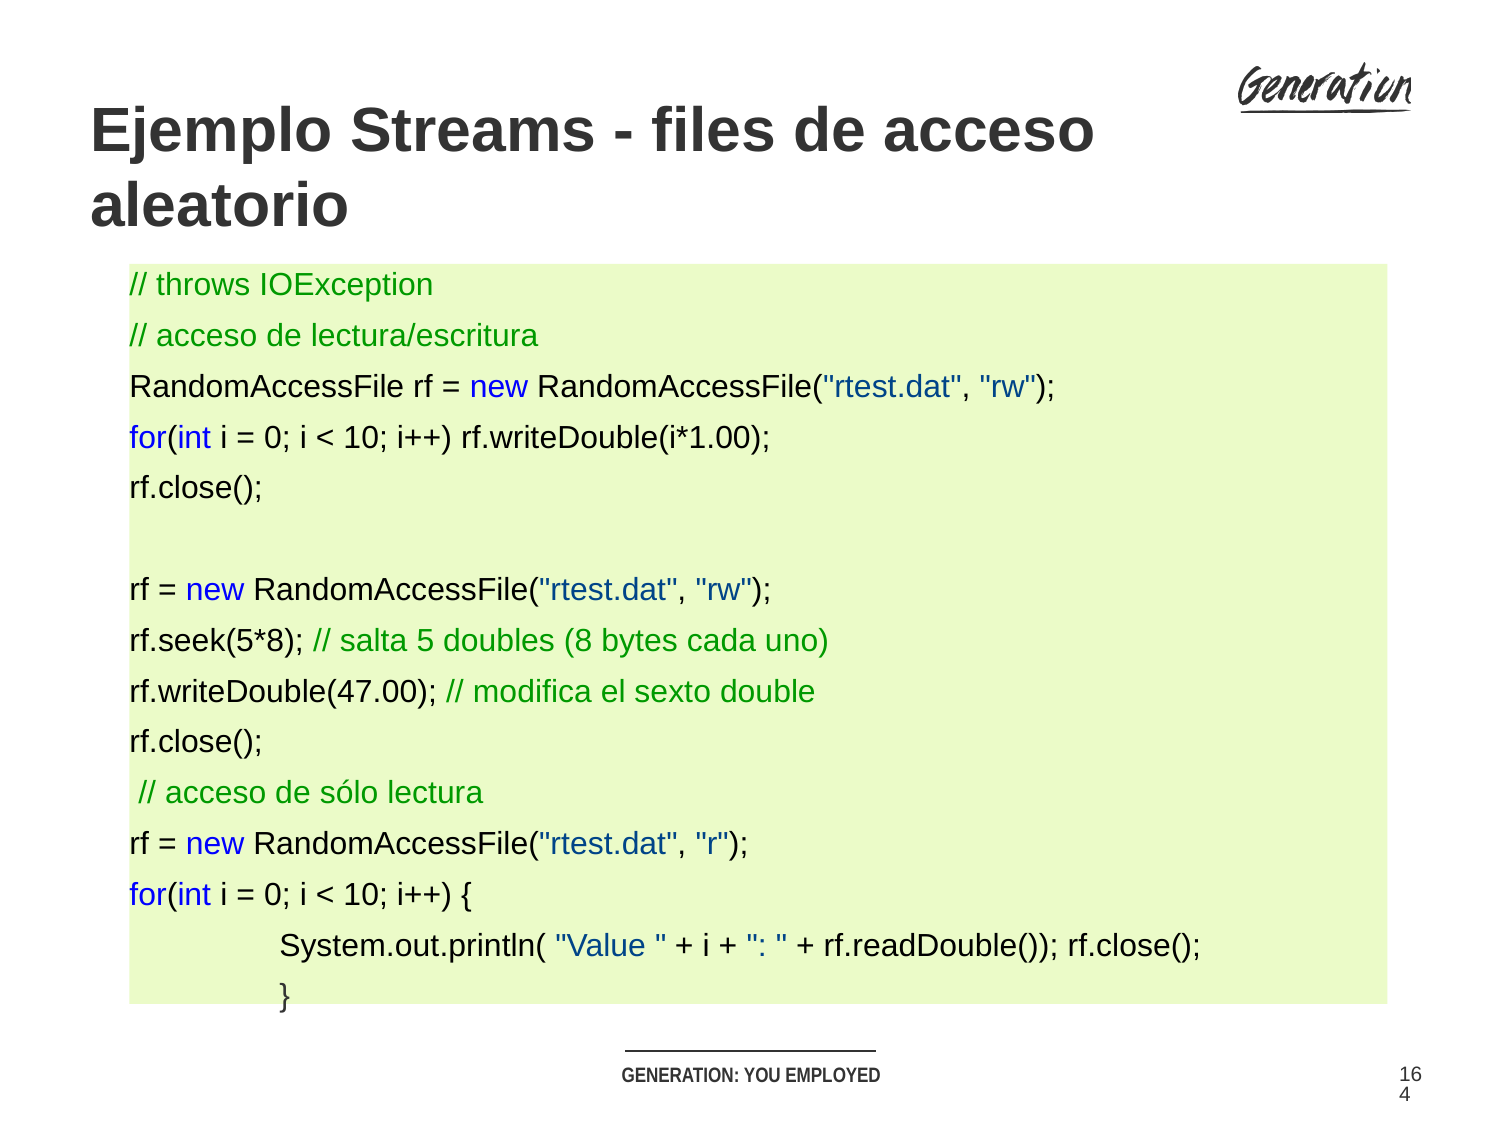

Ejemplo Streams - files de acceso aleatorio
// throws IOException
// acceso de lectura/escritura
RandomAccessFile rf = new RandomAccessFile("rtest.dat", "rw");
for(int i = 0; i < 10; i++) rf.writeDouble(i*1.00);
rf.close();

rf = new RandomAccessFile("rtest.dat", "rw");
rf.seek(5*8); // salta 5 doubles (8 bytes cada uno)
rf.writeDouble(47.00); // modifica el sexto double
rf.close();
 // acceso de sólo lectura
rf = new RandomAccessFile("rtest.dat", "r");
for(int i = 0; i < 10; i++) {
	System.out.println( "Value " + i + ": " + rf.readDouble()); rf.close();
	}